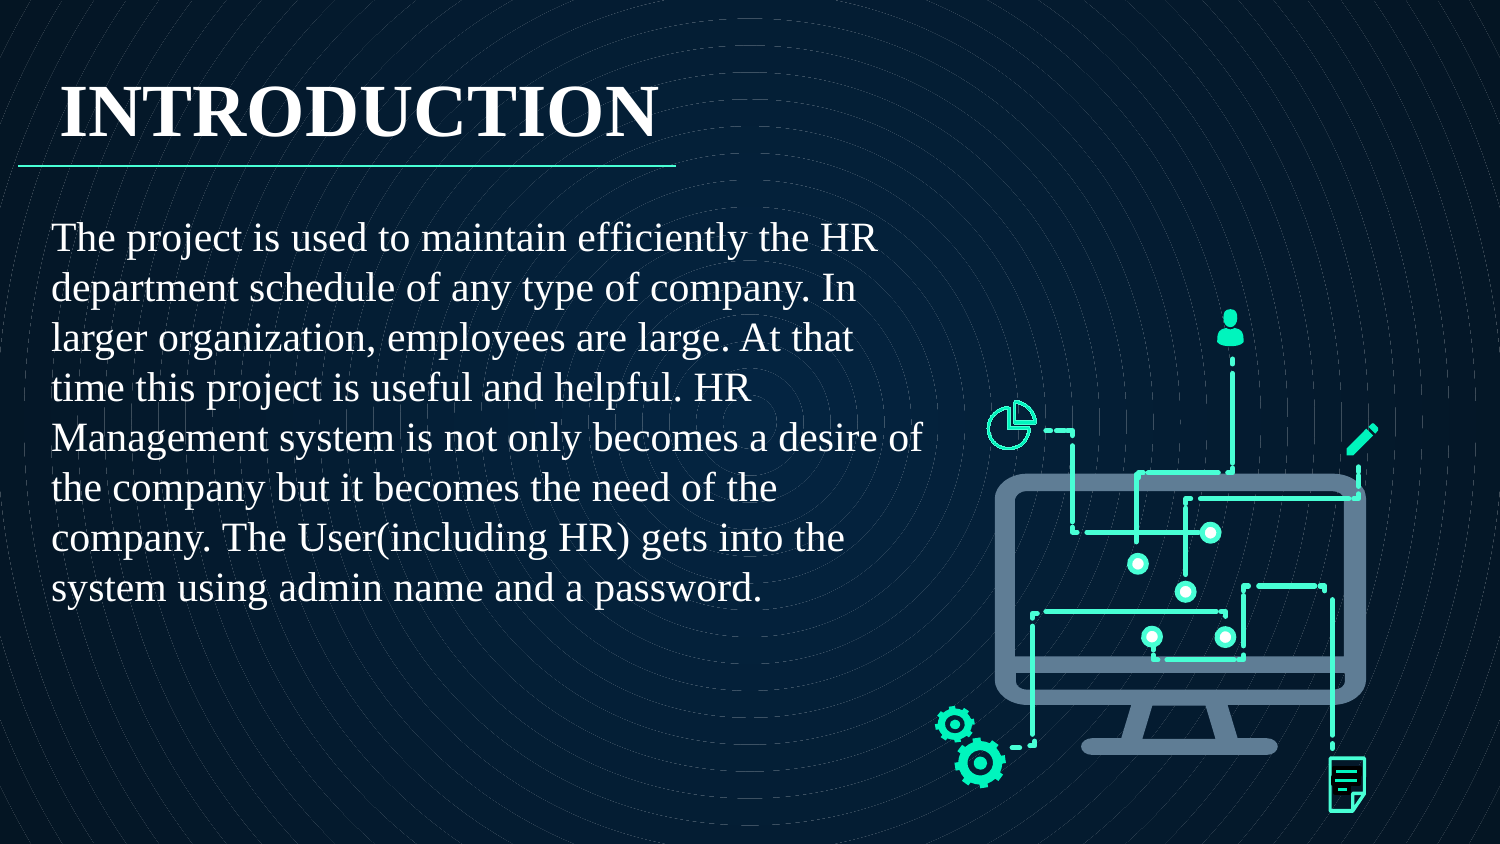

# INTRODUCTION
The project is used to maintain efficiently the HR department schedule of any type of company. In larger organization, employees are large. At that time this project is useful and helpful. HR Management system is not only becomes a desire of the company but it becomes the need of the company. The User(including HR) gets into the system using admin name and a password.